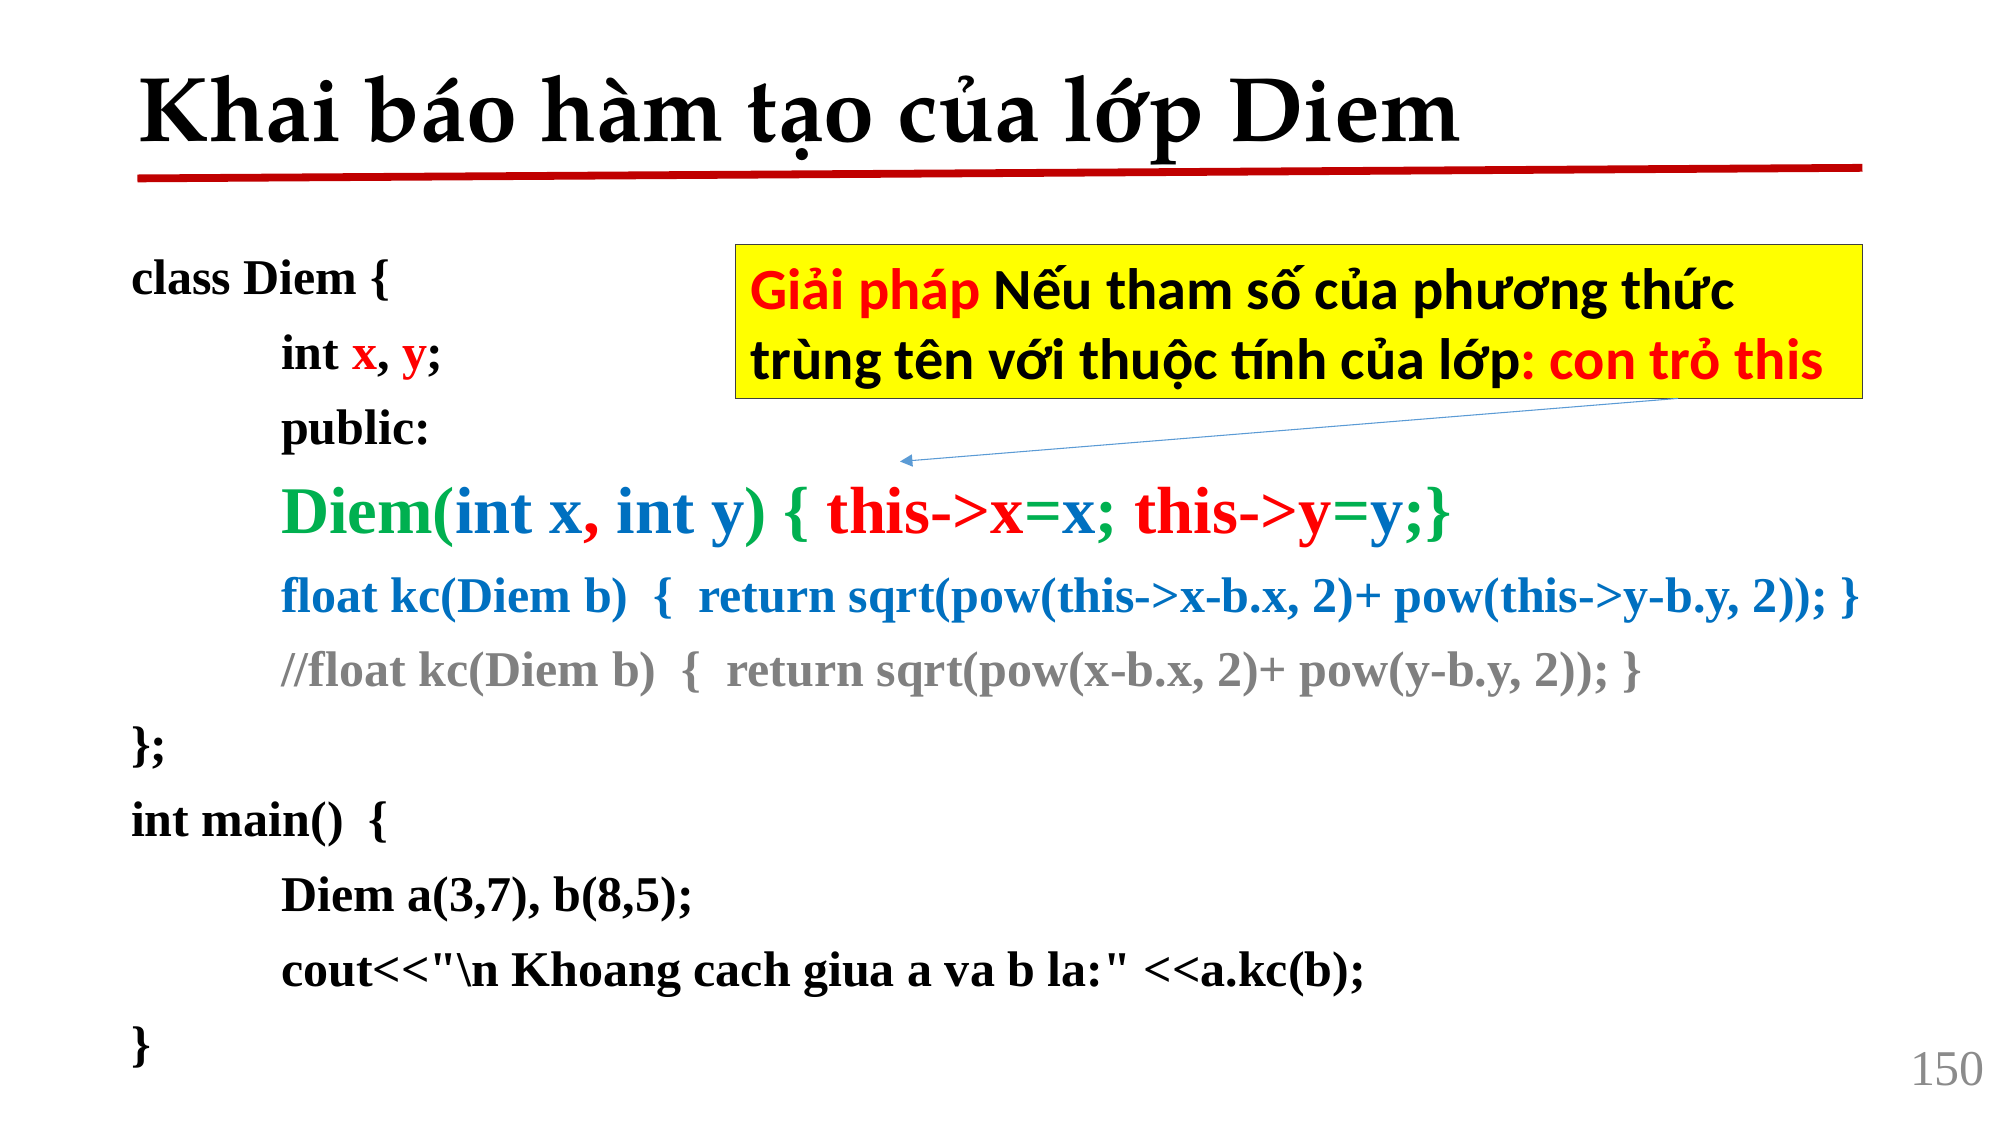

# Khai báo hàm tạo của lớp Diem
class Diem {
	int x, y;
	public:
	Diem(int x, int y) { this->x=x; this->y=y;}
	float kc(Diem b)  {  return sqrt(pow(this->x-b.x, 2)+ pow(this->y-b.y, 2)); }
	//float kc(Diem b)  {  return sqrt(pow(x-b.x, 2)+ pow(y-b.y, 2)); }
};
int main()  {
	Diem a(3,7), b(8,5);
	cout<<"\n Khoang cach giua a va b la:" <<a.kc(b);
}

Giải pháp Nếu tham số của phương thức trùng tên với thuộc tính của lớp: con trỏ this
150